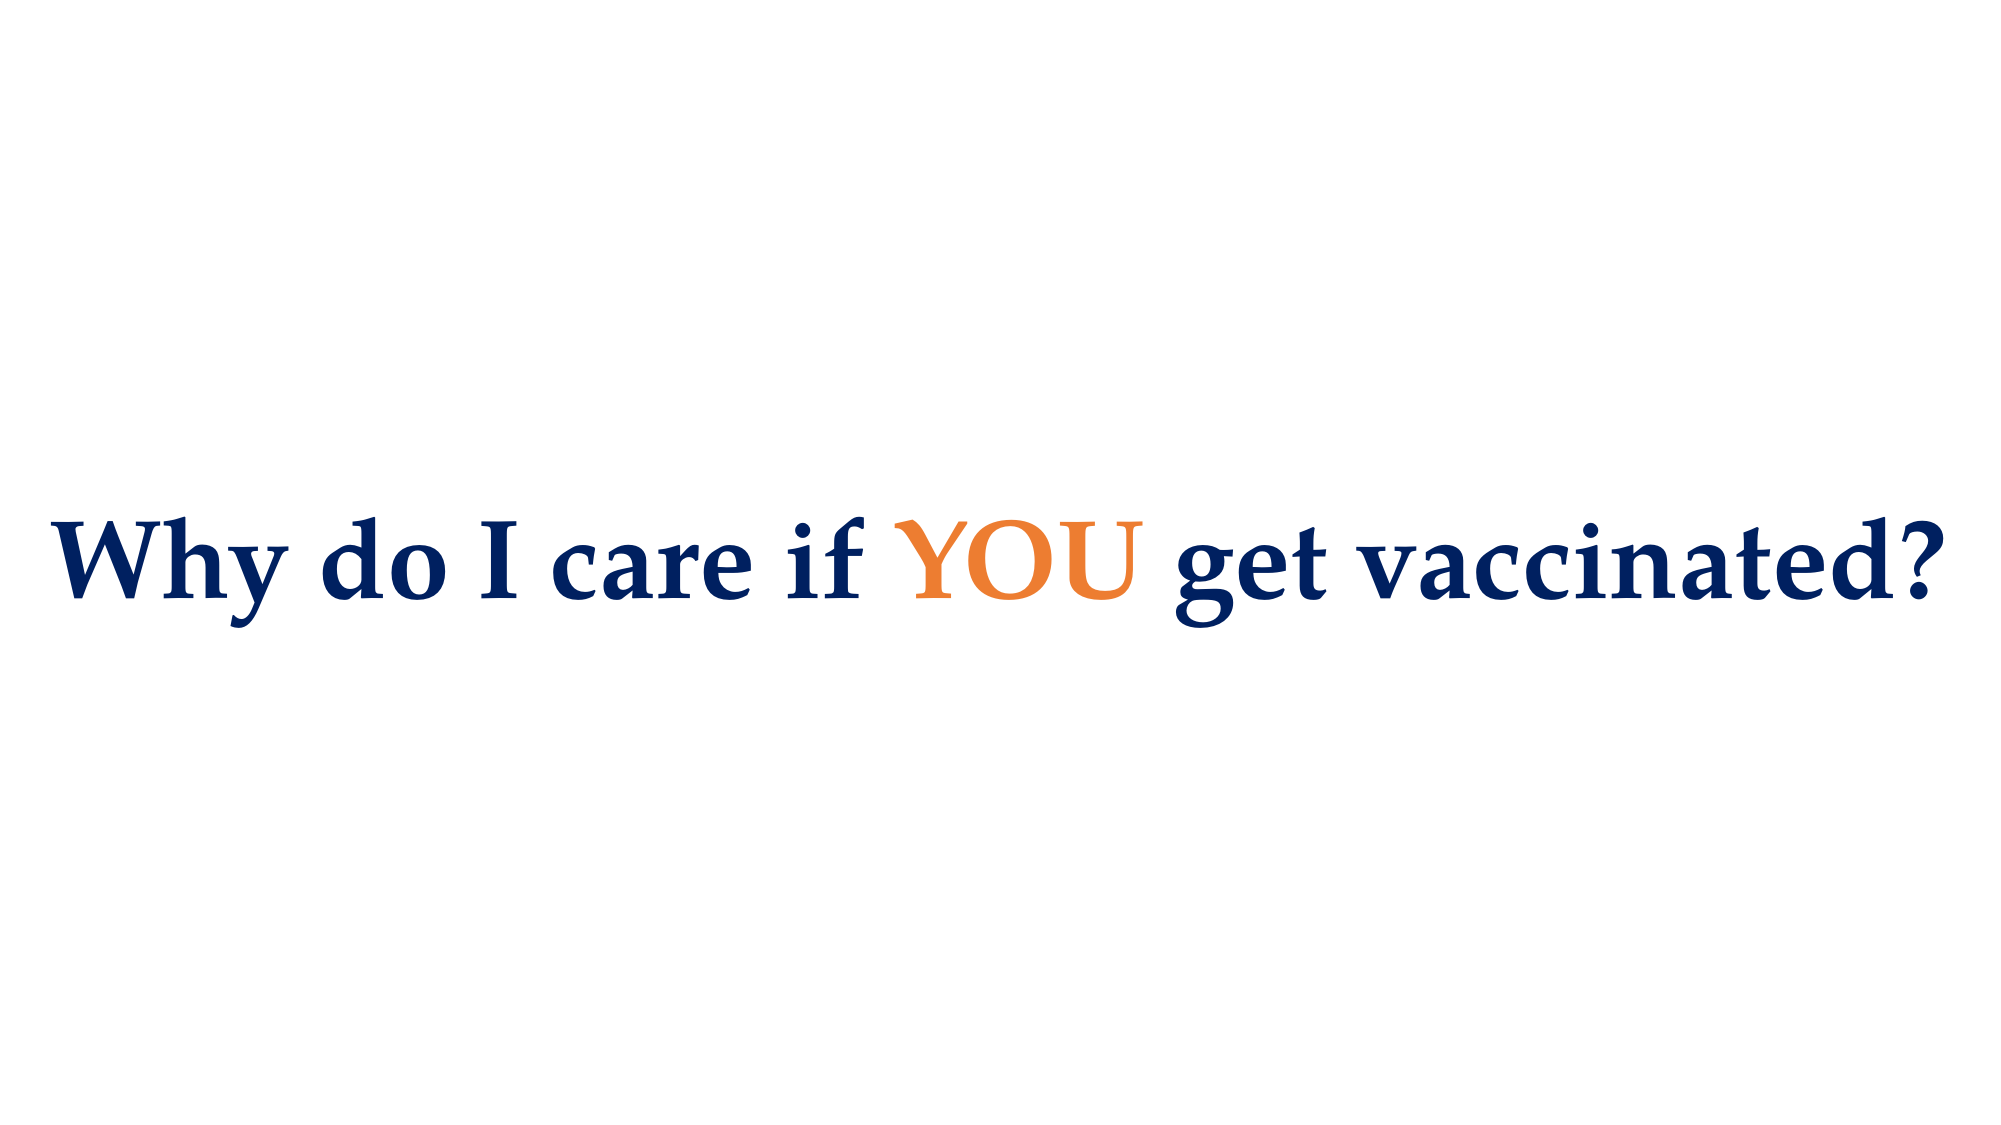

# Why do I care if YOU get vaccinated?